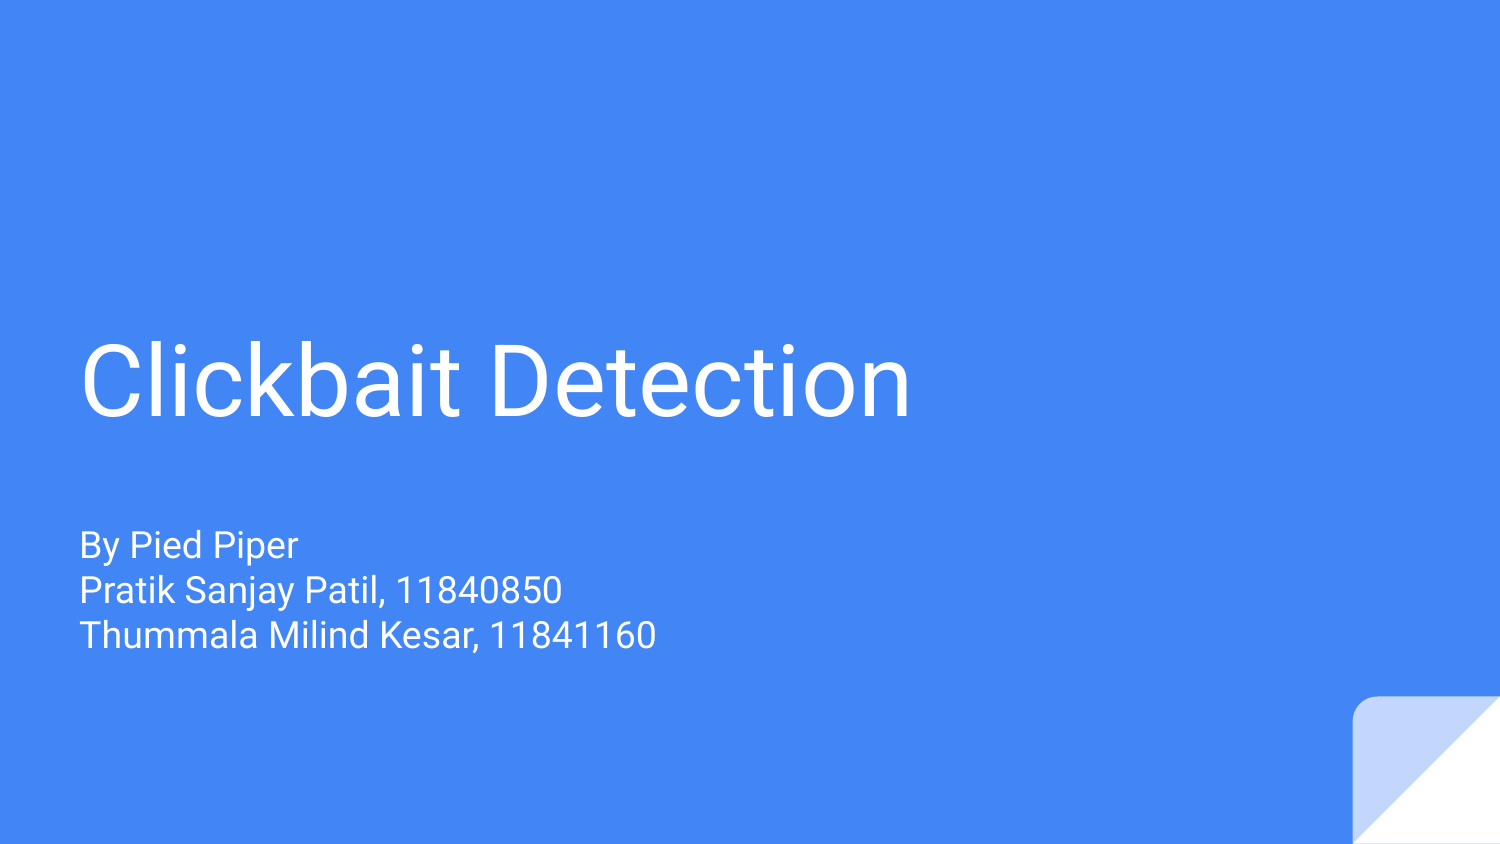

# Clickbait Detection
By Pied Piper
Pratik Sanjay Patil, 11840850
Thummala Milind Kesar, 11841160